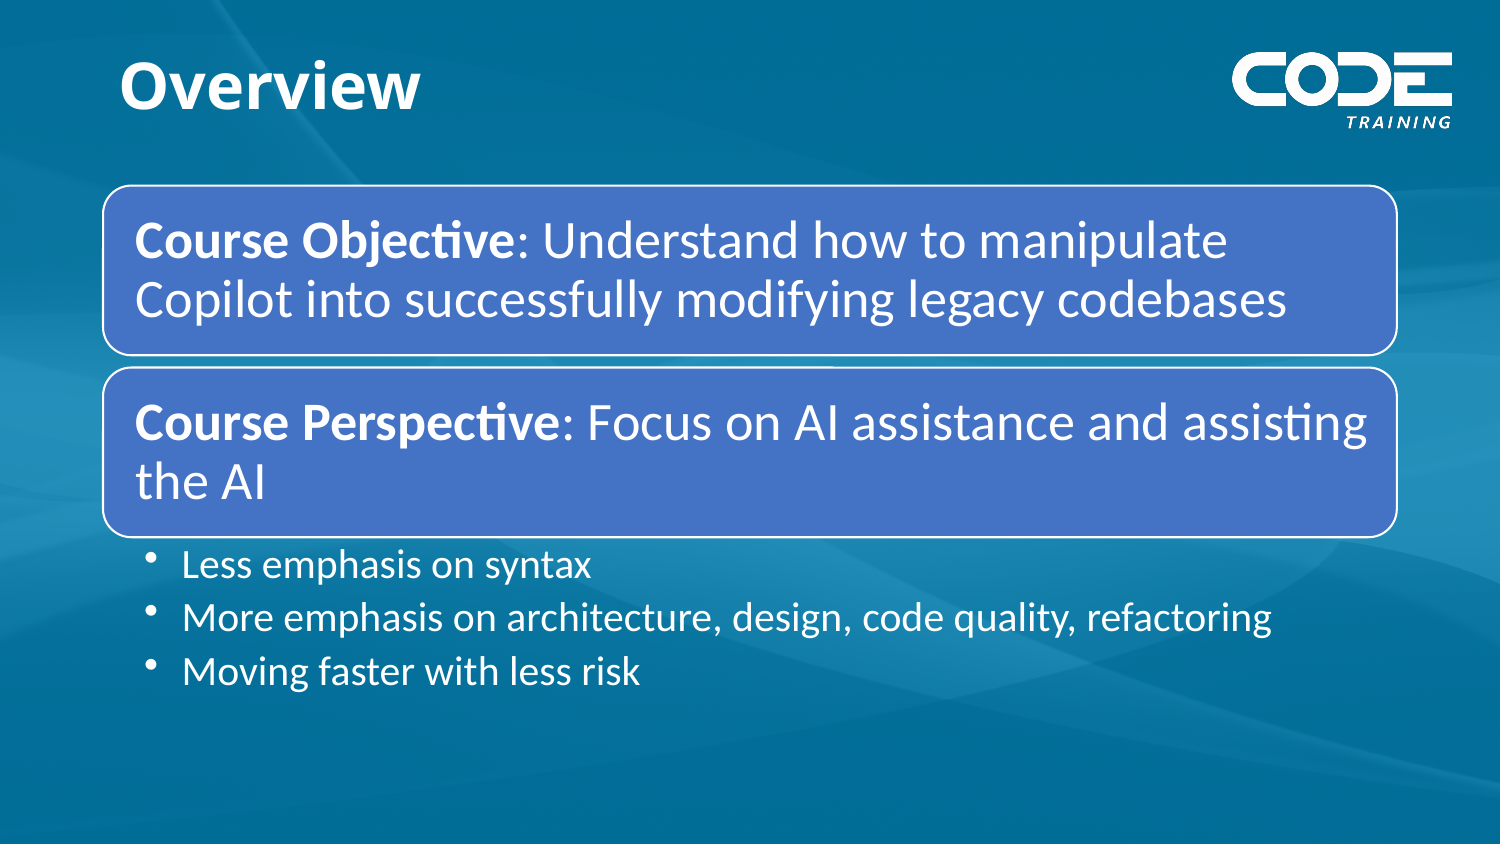

# Overview
Course Objective: Understand how to manipulate Copilot into successfully modifying legacy codebases
Course Perspective: Focus on AI assistance and assisting the AI
Less emphasis on syntax
More emphasis on architecture, design, code quality, refactoring
Moving faster with less risk